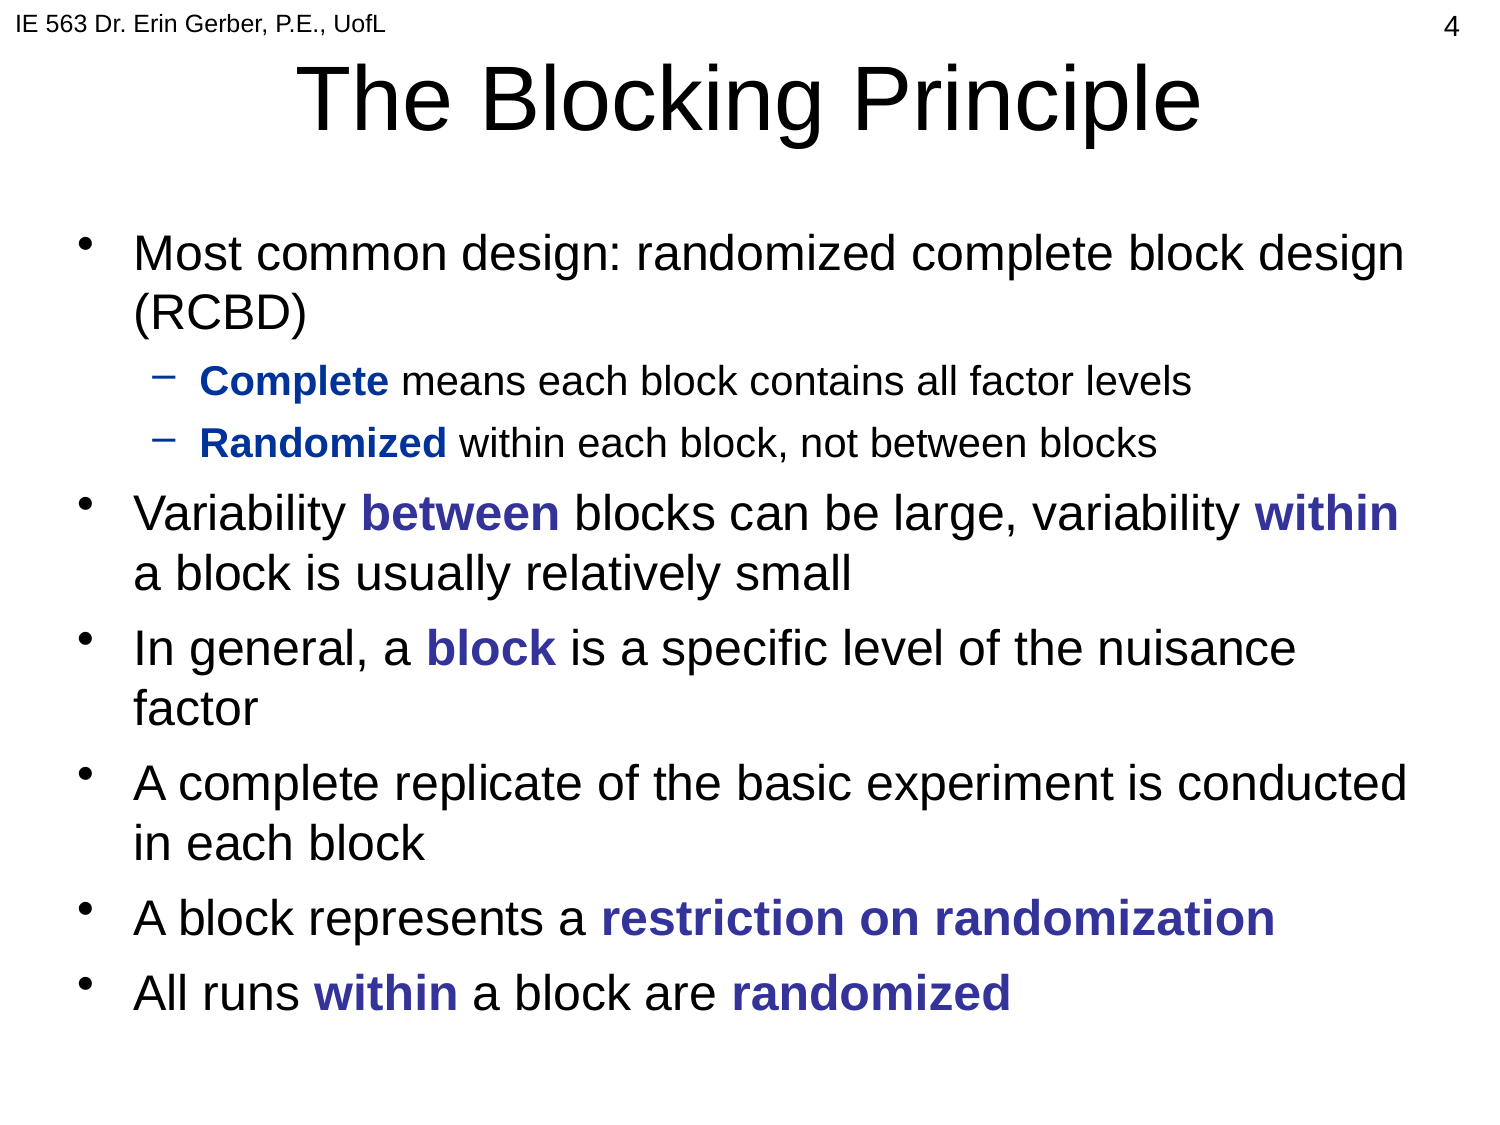

IE 563 Dr. Erin Gerber, P.E., UofL
# The Blocking Principle
4
Most common design: randomized complete block design (RCBD)
Complete means each block contains all factor levels
Randomized within each block, not between blocks
Variability between blocks can be large, variability within a block is usually relatively small
In general, a block is a specific level of the nuisance factor
A complete replicate of the basic experiment is conducted in each block
A block represents a restriction on randomization
All runs within a block are randomized